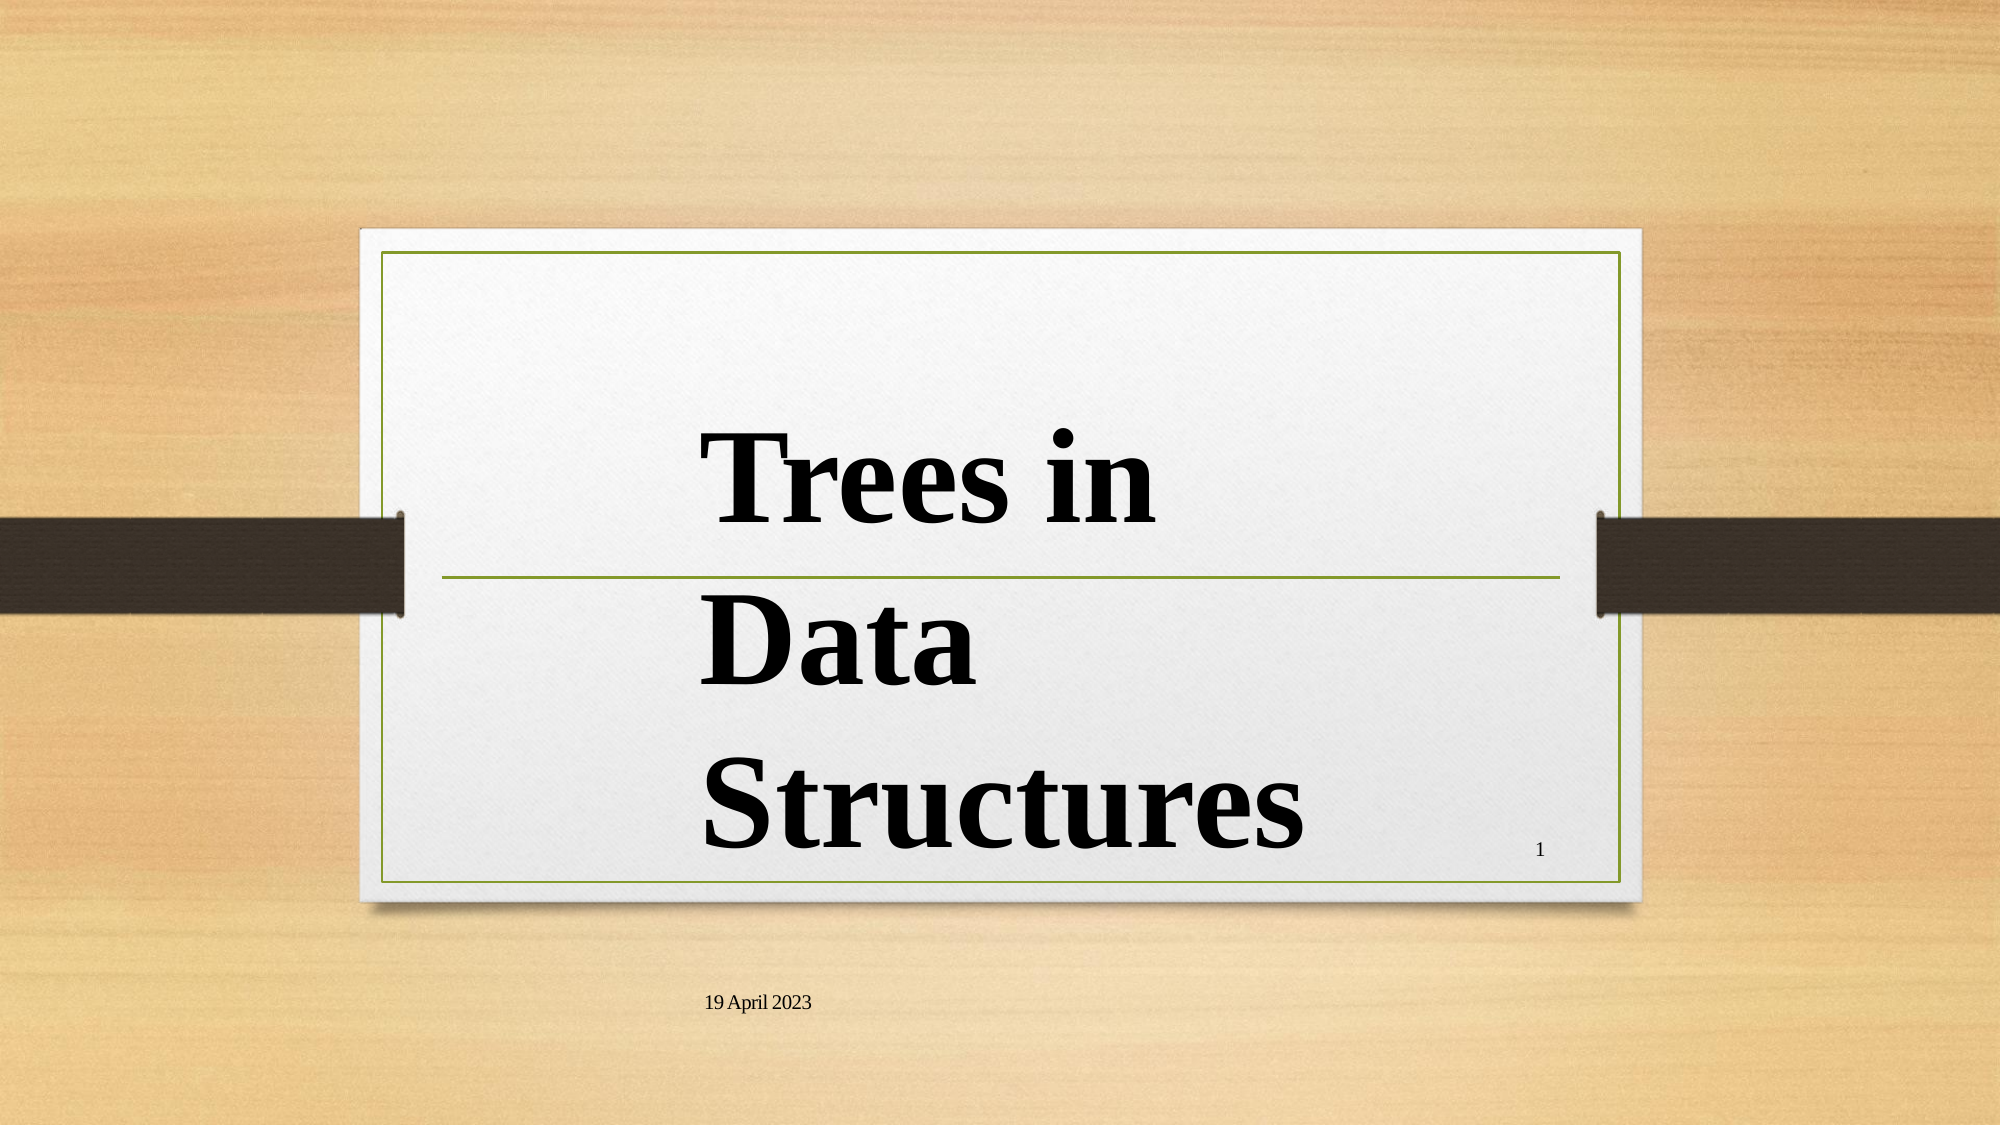

# Trees in Data Structures
1
19 April 2023